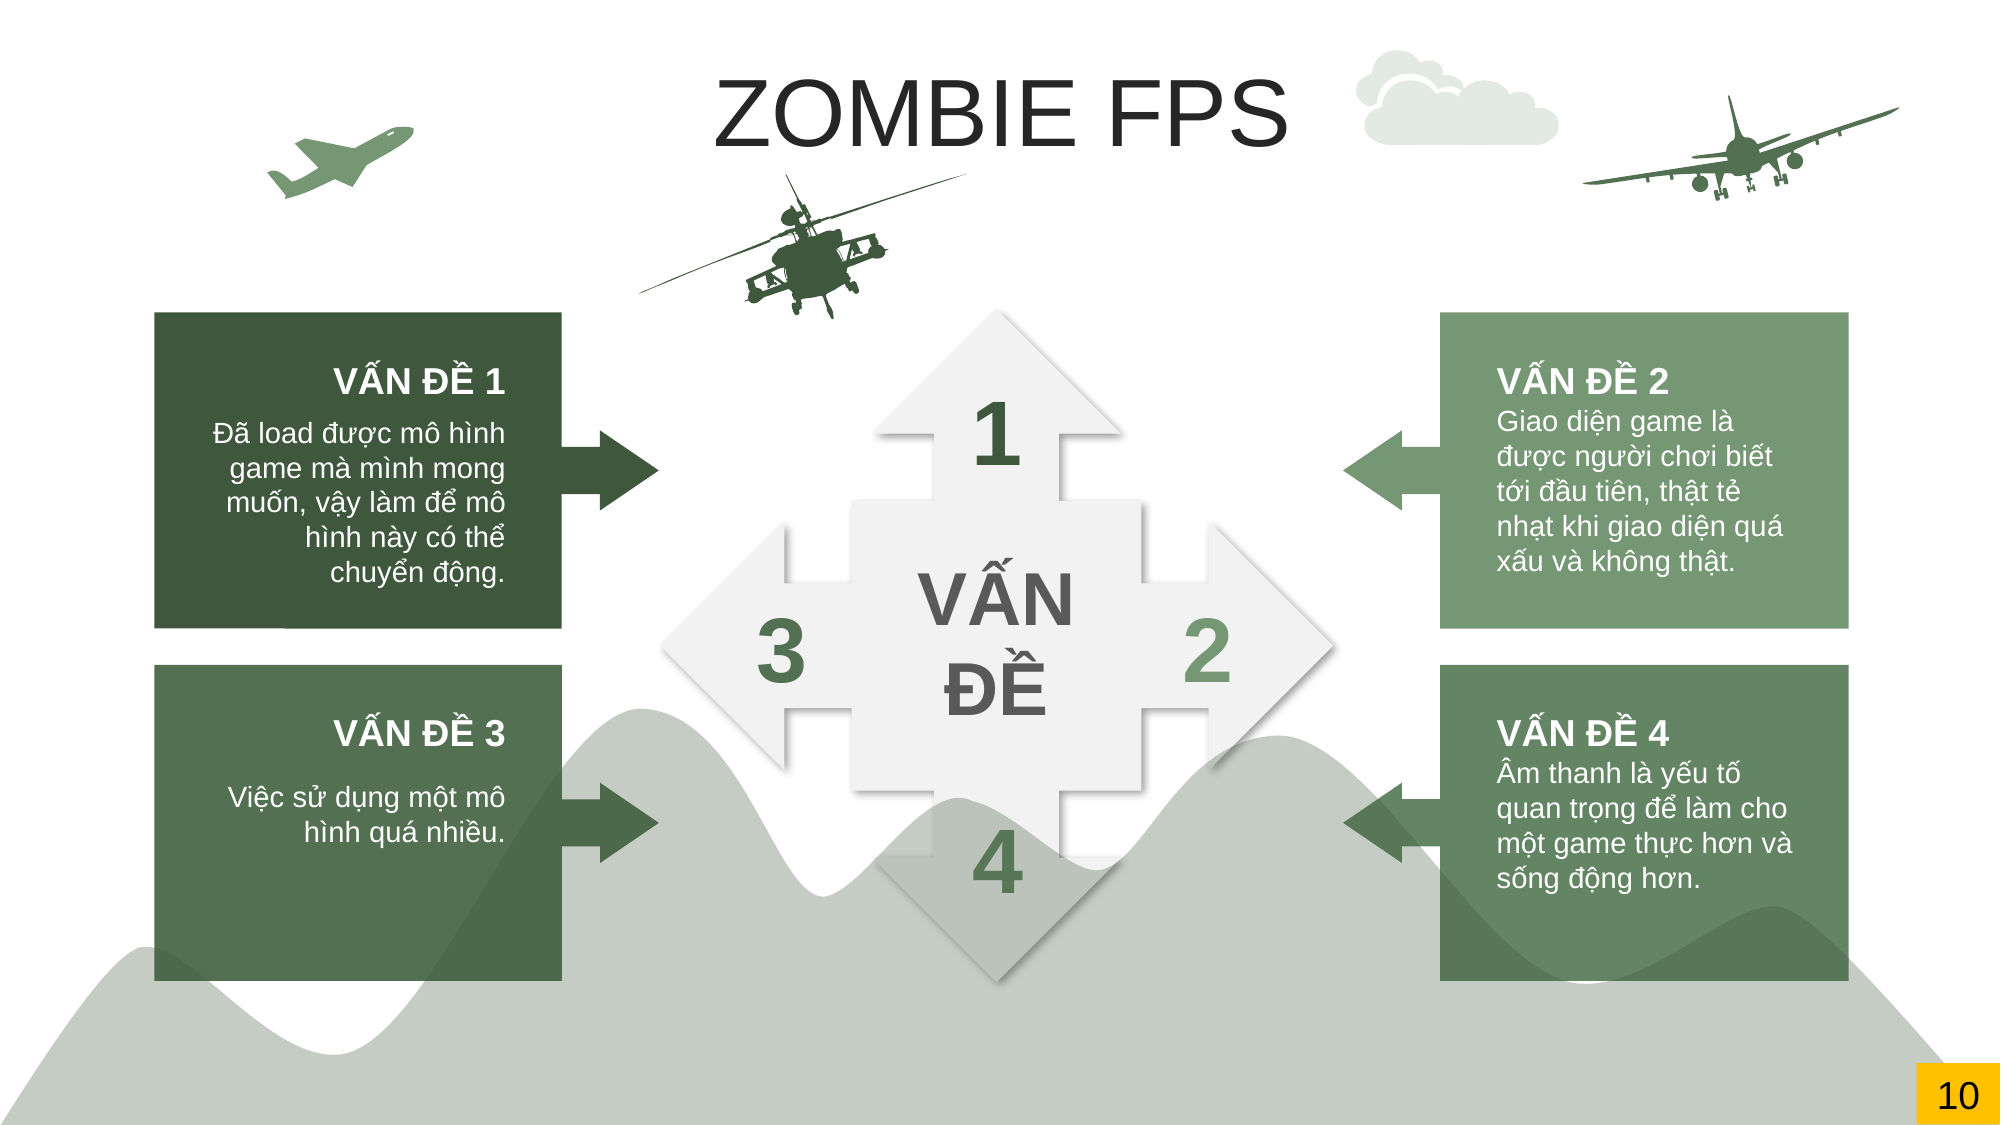

ZOMBIE FPS

VẤN ĐỀ 1
Đã load được mô hình game mà mình mong muốn, vậy làm để mô hình này có thể chuyển động.
VẤN ĐỀ 2
Giao diện game là được người chơi biết tới đầu tiên, thật tẻ nhạt khi giao diện quá xấu và không thật.
1
VẤN
ĐỀ
2
3

VẤN ĐỀ 3
Việc sử dụng một mô hình quá nhiều.
VẤN ĐỀ 4
Âm thanh là yếu tố quan trọng để làm cho một game thực hơn và sống động hơn.

4
10